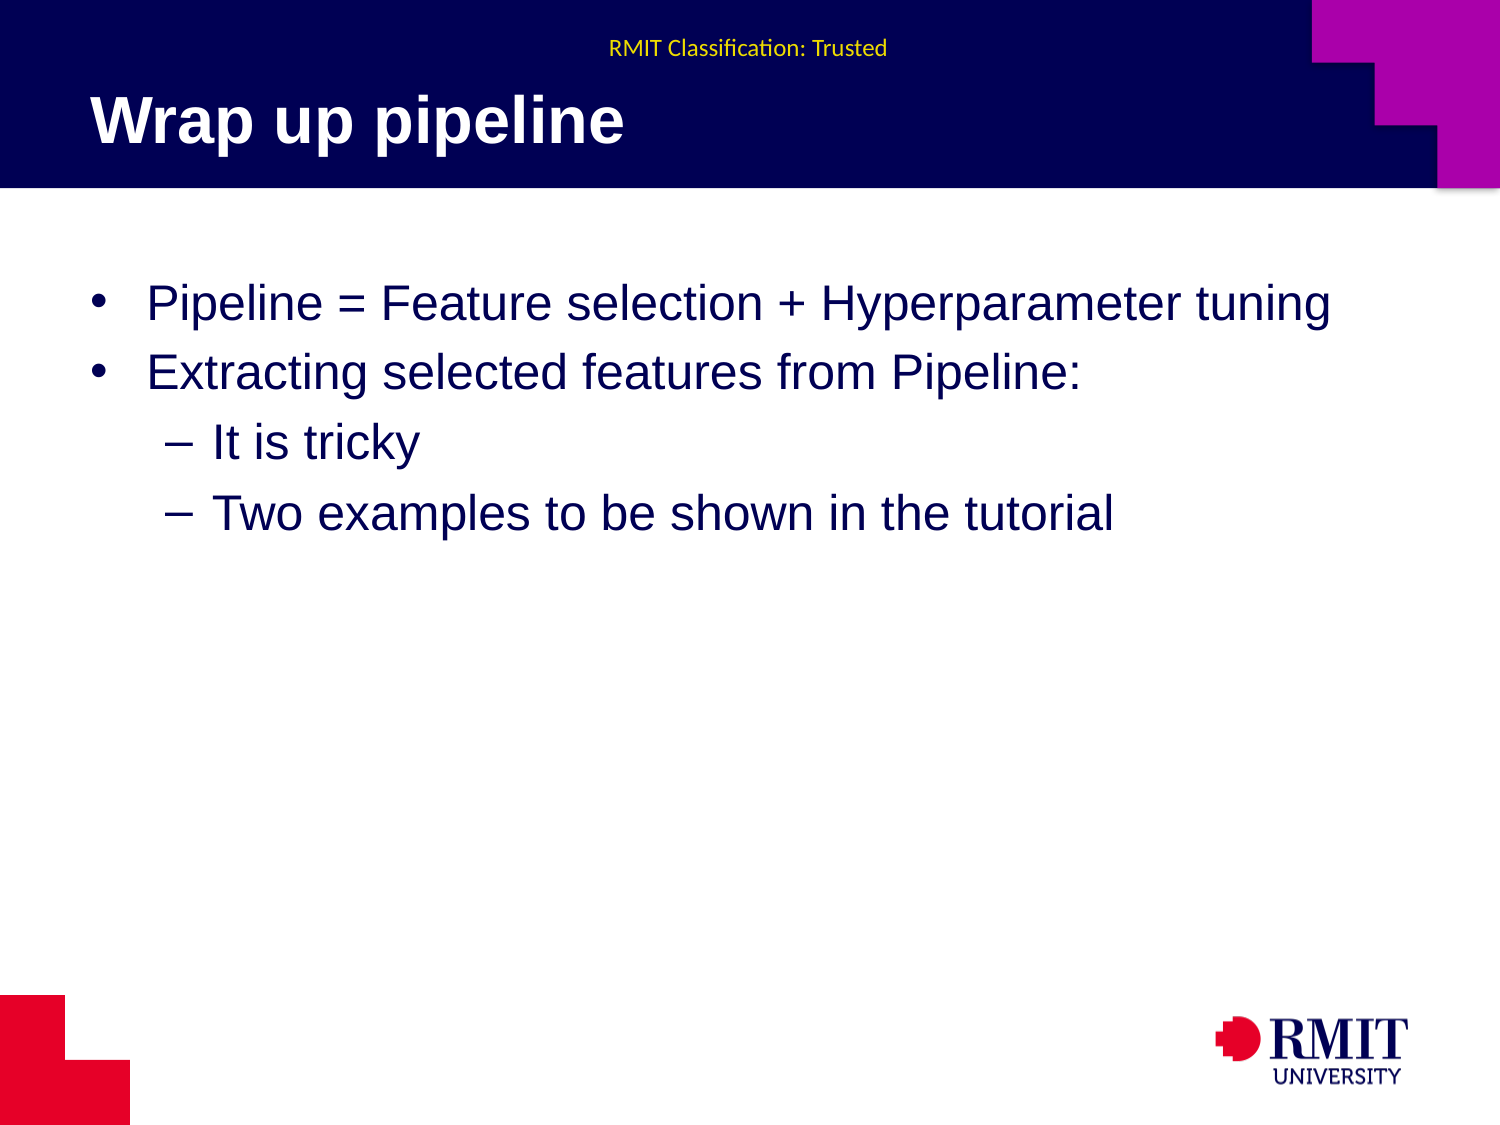

# Wrap up pipeline
Pipeline = Feature selection + Hyperparameter tuning
Extracting selected features from Pipeline:
It is tricky
Two examples to be shown in the tutorial